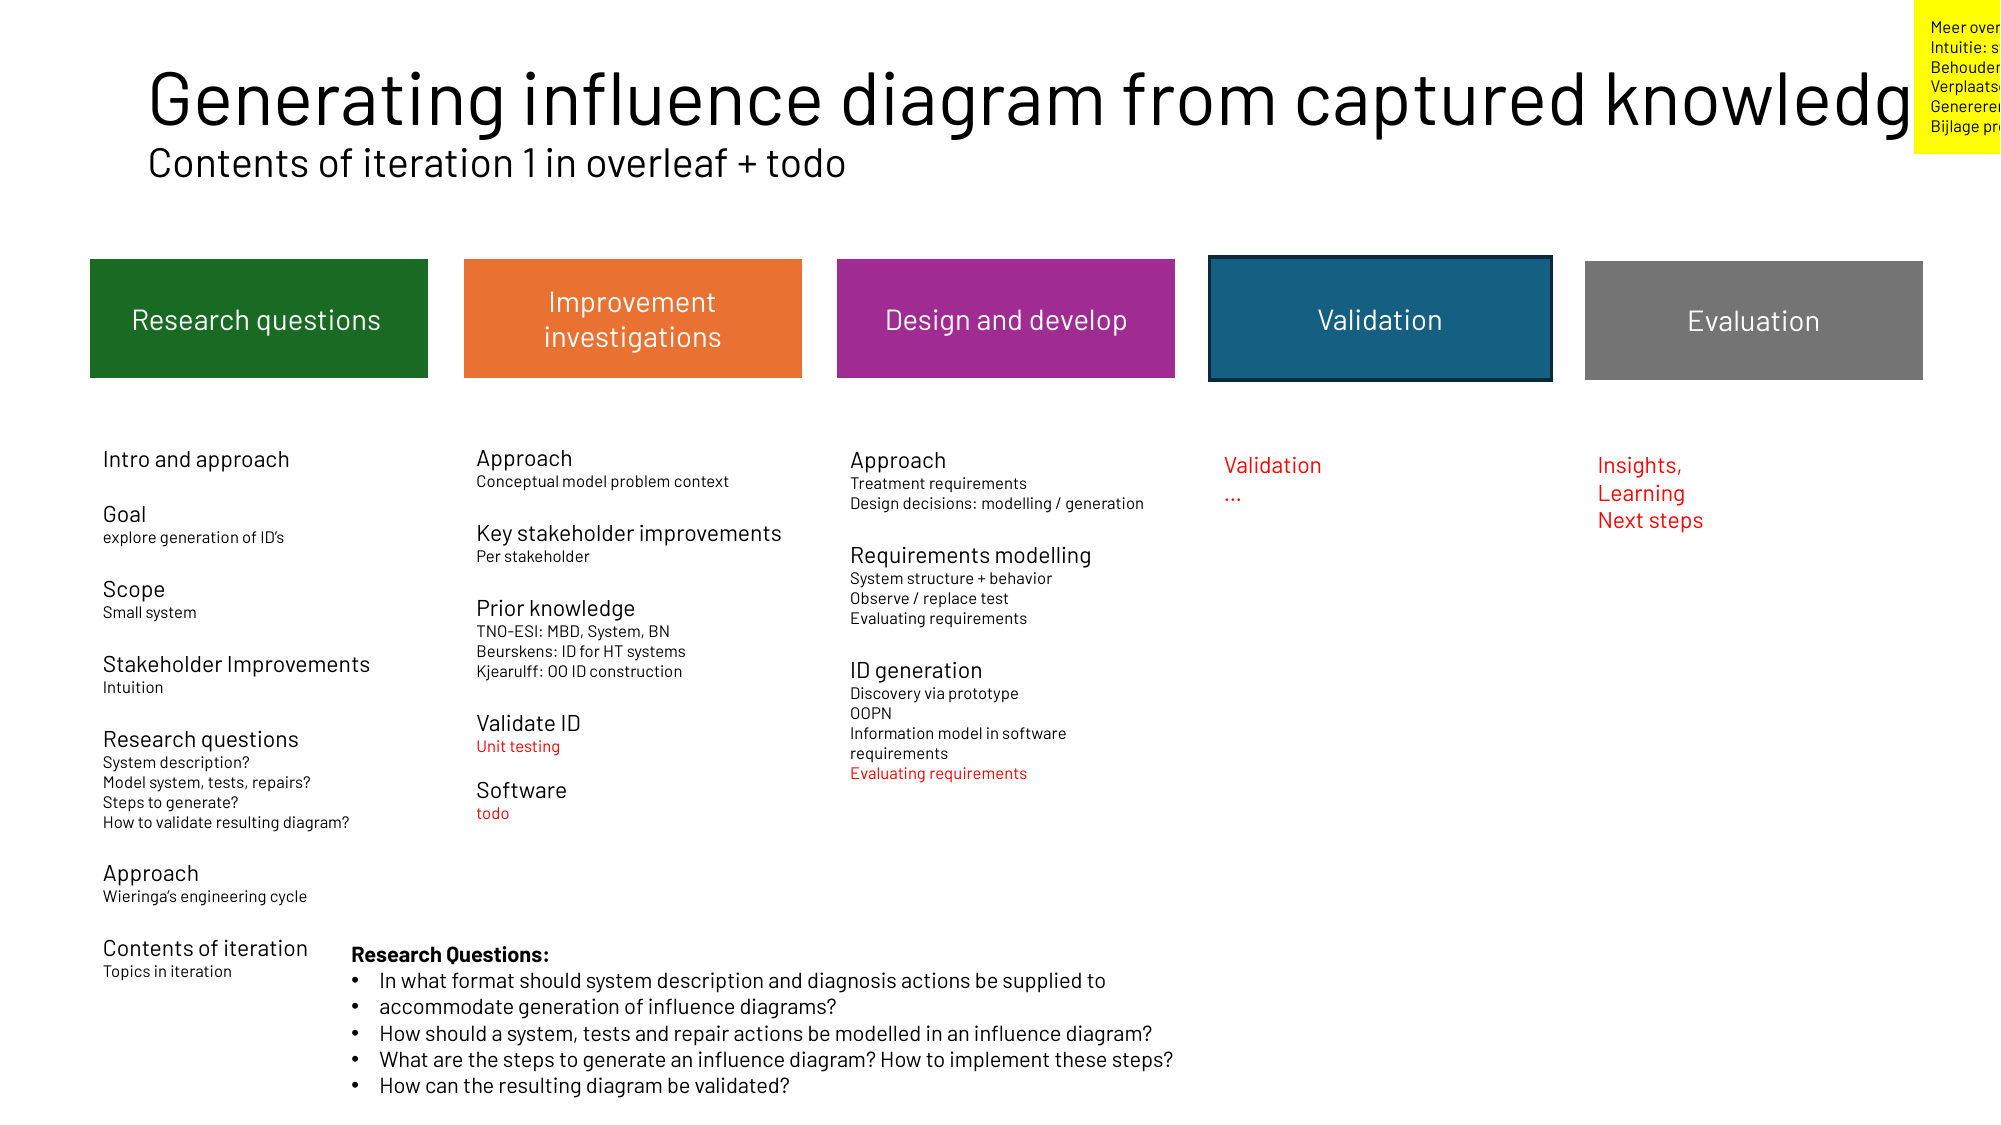

Meer over knowledge capturing?
Intuitie: stakeholders
Behouden: systeem modellering
Verplaatsen ID modellering items
Genereren: 4 stappen benoemen
Bijlage prototype(n)
Generating influence diagram from captured knowledge
Contents of iteration 1 in overleaf + todo
Improvement investigations
Design and develop
Validation
Research questions
Evaluation
Approach
Conceptual model problem context

Key stakeholder improvements
Per stakeholder

Prior knowledge
TNO-ESI: MBD, System, BN
Beurskens: ID for HT systems
Kjearulff: OO ID construction

Validate ID
Unit testing

Software
todo

Intro and approach

Goal
explore generation of ID’s

Scope
Small system

Stakeholder Improvements
Intuition

Research questions
System description?
Model system, tests, repairs?
Steps to generate?
How to validate resulting diagram?

Approach
Wieringa’s engineering cycle

Contents of iteration
Topics in iteration

Approach
Treatment requirements
Design decisions: modelling / generation

Requirements modelling
System structure + behavior
Observe / replace test
Evaluating requirements

ID generation
Discovery via prototype
OOPN
Information model in software
requirements
Evaluating requirements

Validation
…
Insights,
Learning
Next steps

Research Questions:
In what format should system description and diagnosis actions be supplied to
accommodate generation of influence diagrams?
How should a system, tests and repair actions be modelled in an influence diagram?
What are the steps to generate an influence diagram? How to implement these steps?
How can the resulting diagram be validated?